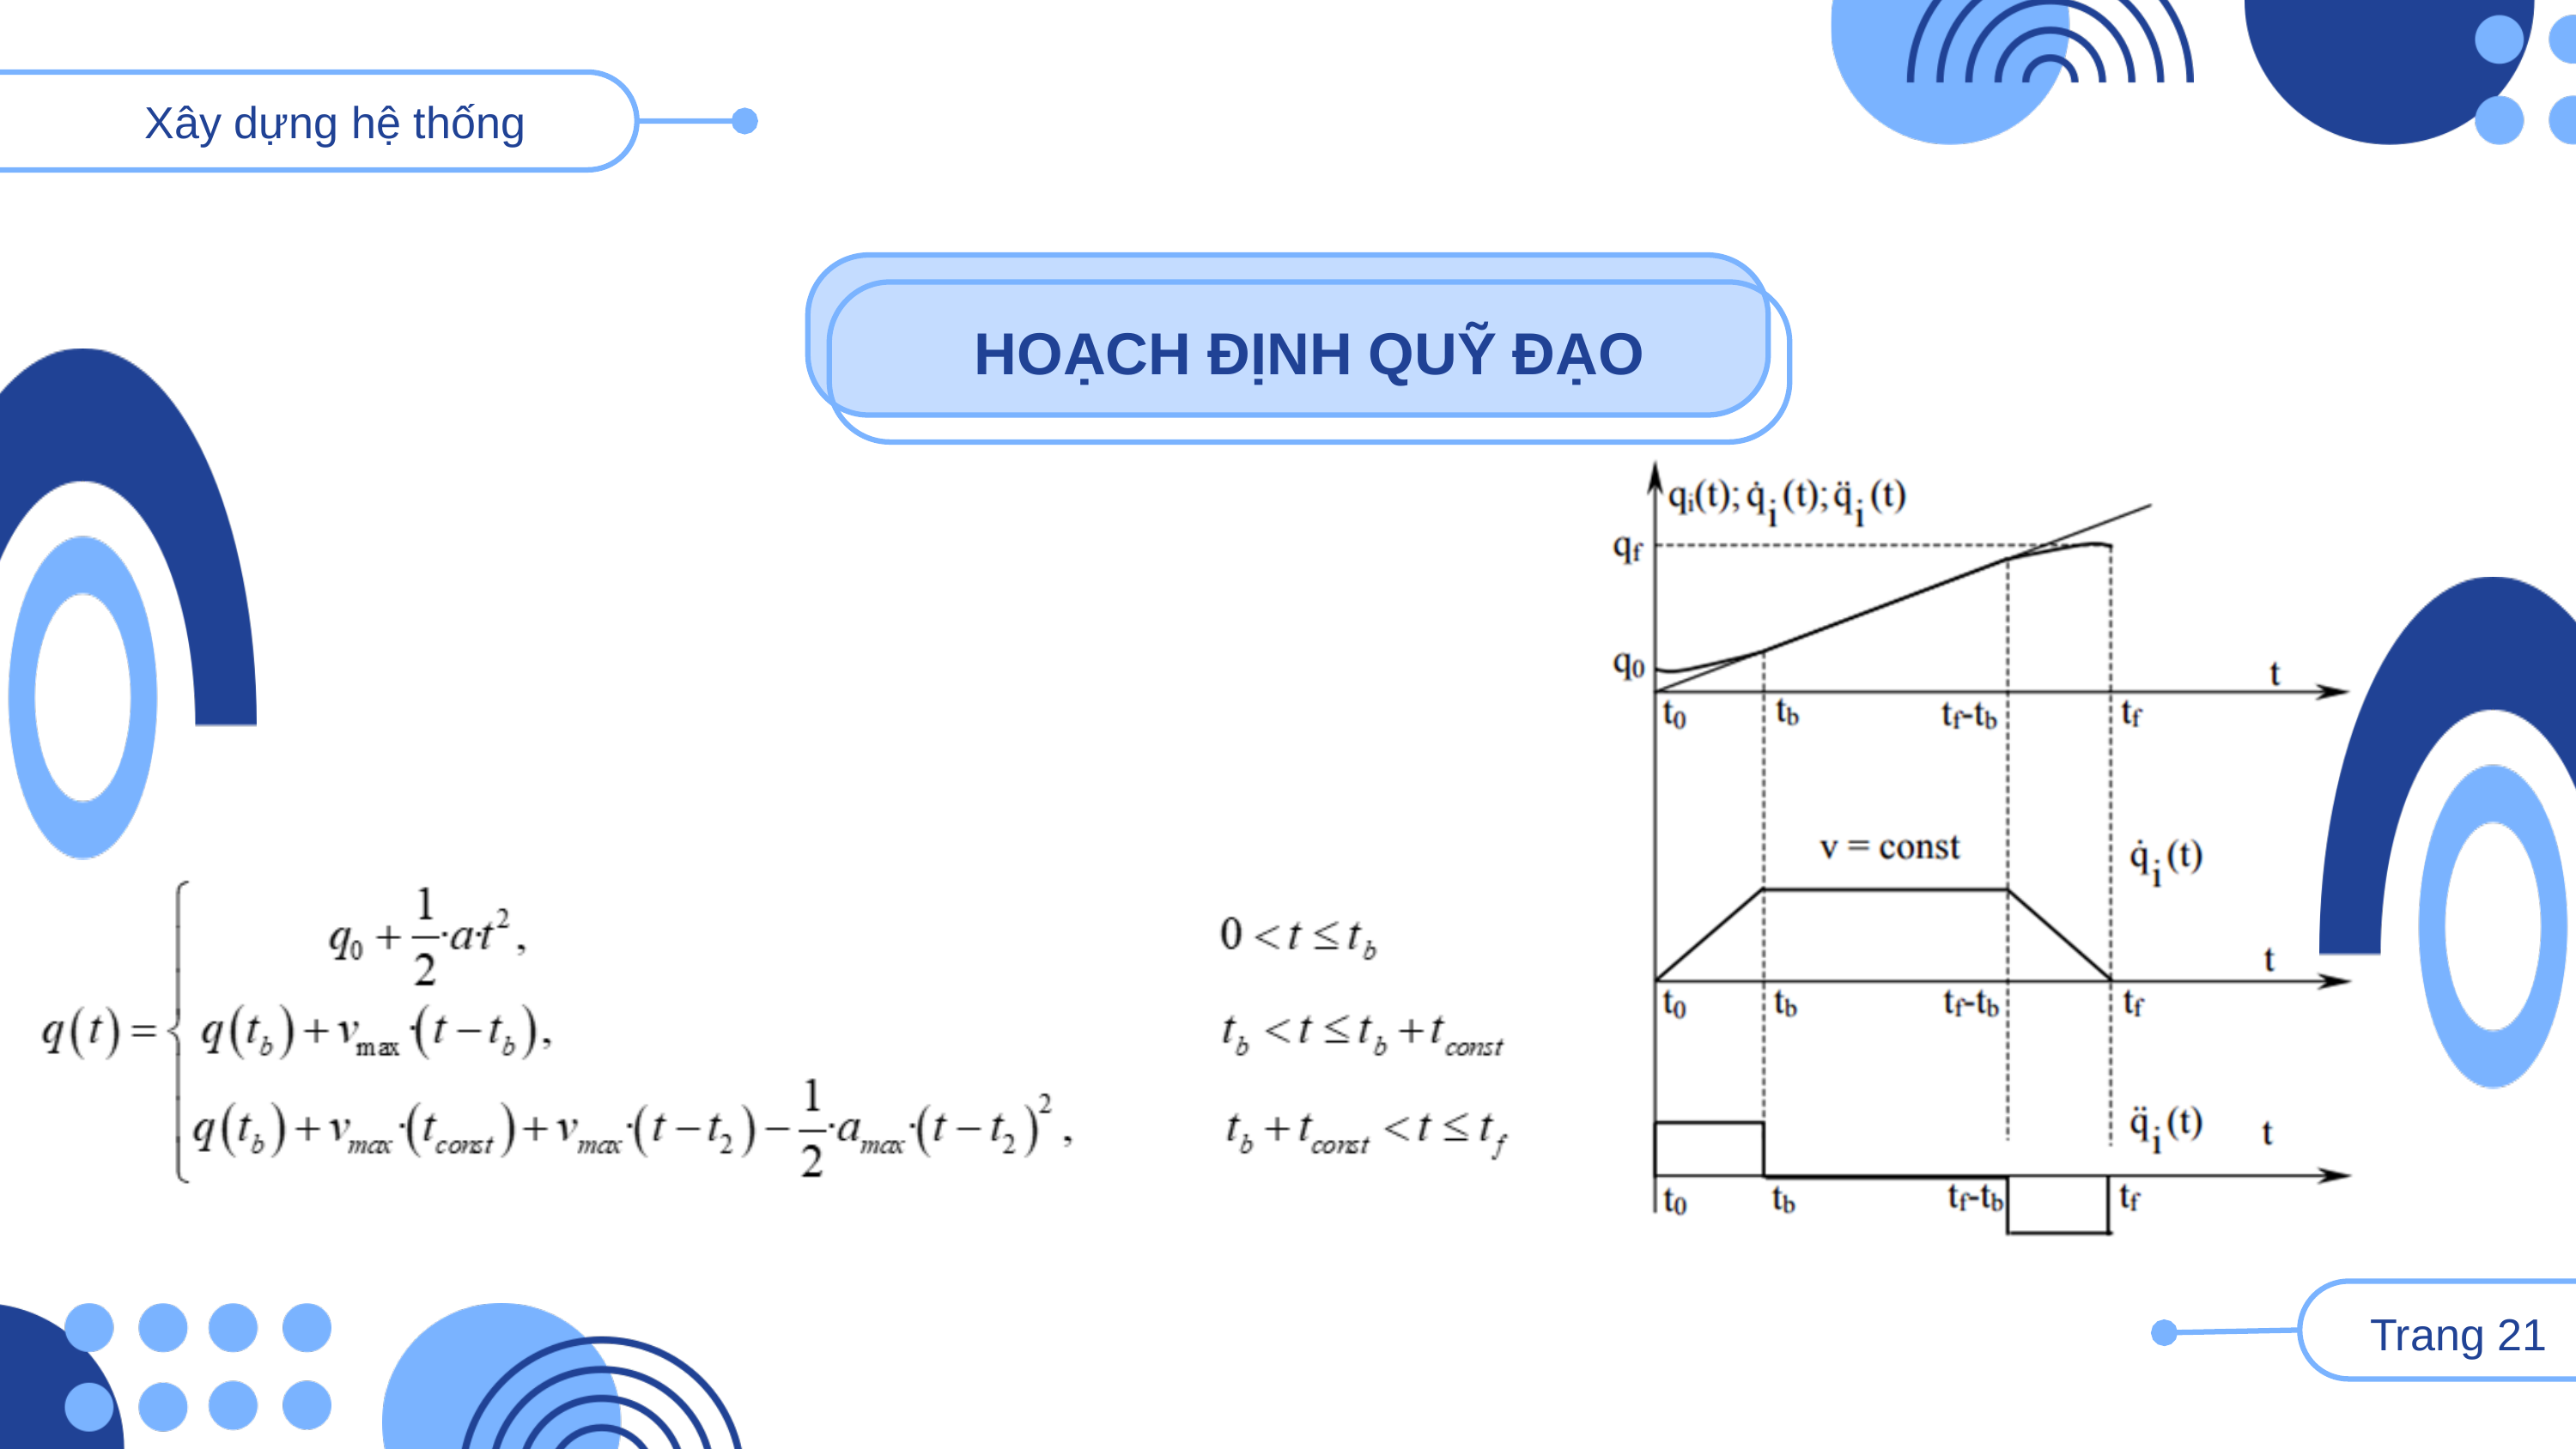

Xây dựng hệ thống

HOẠCH ĐỊNH QUỸ ĐẠO

 Trang 21